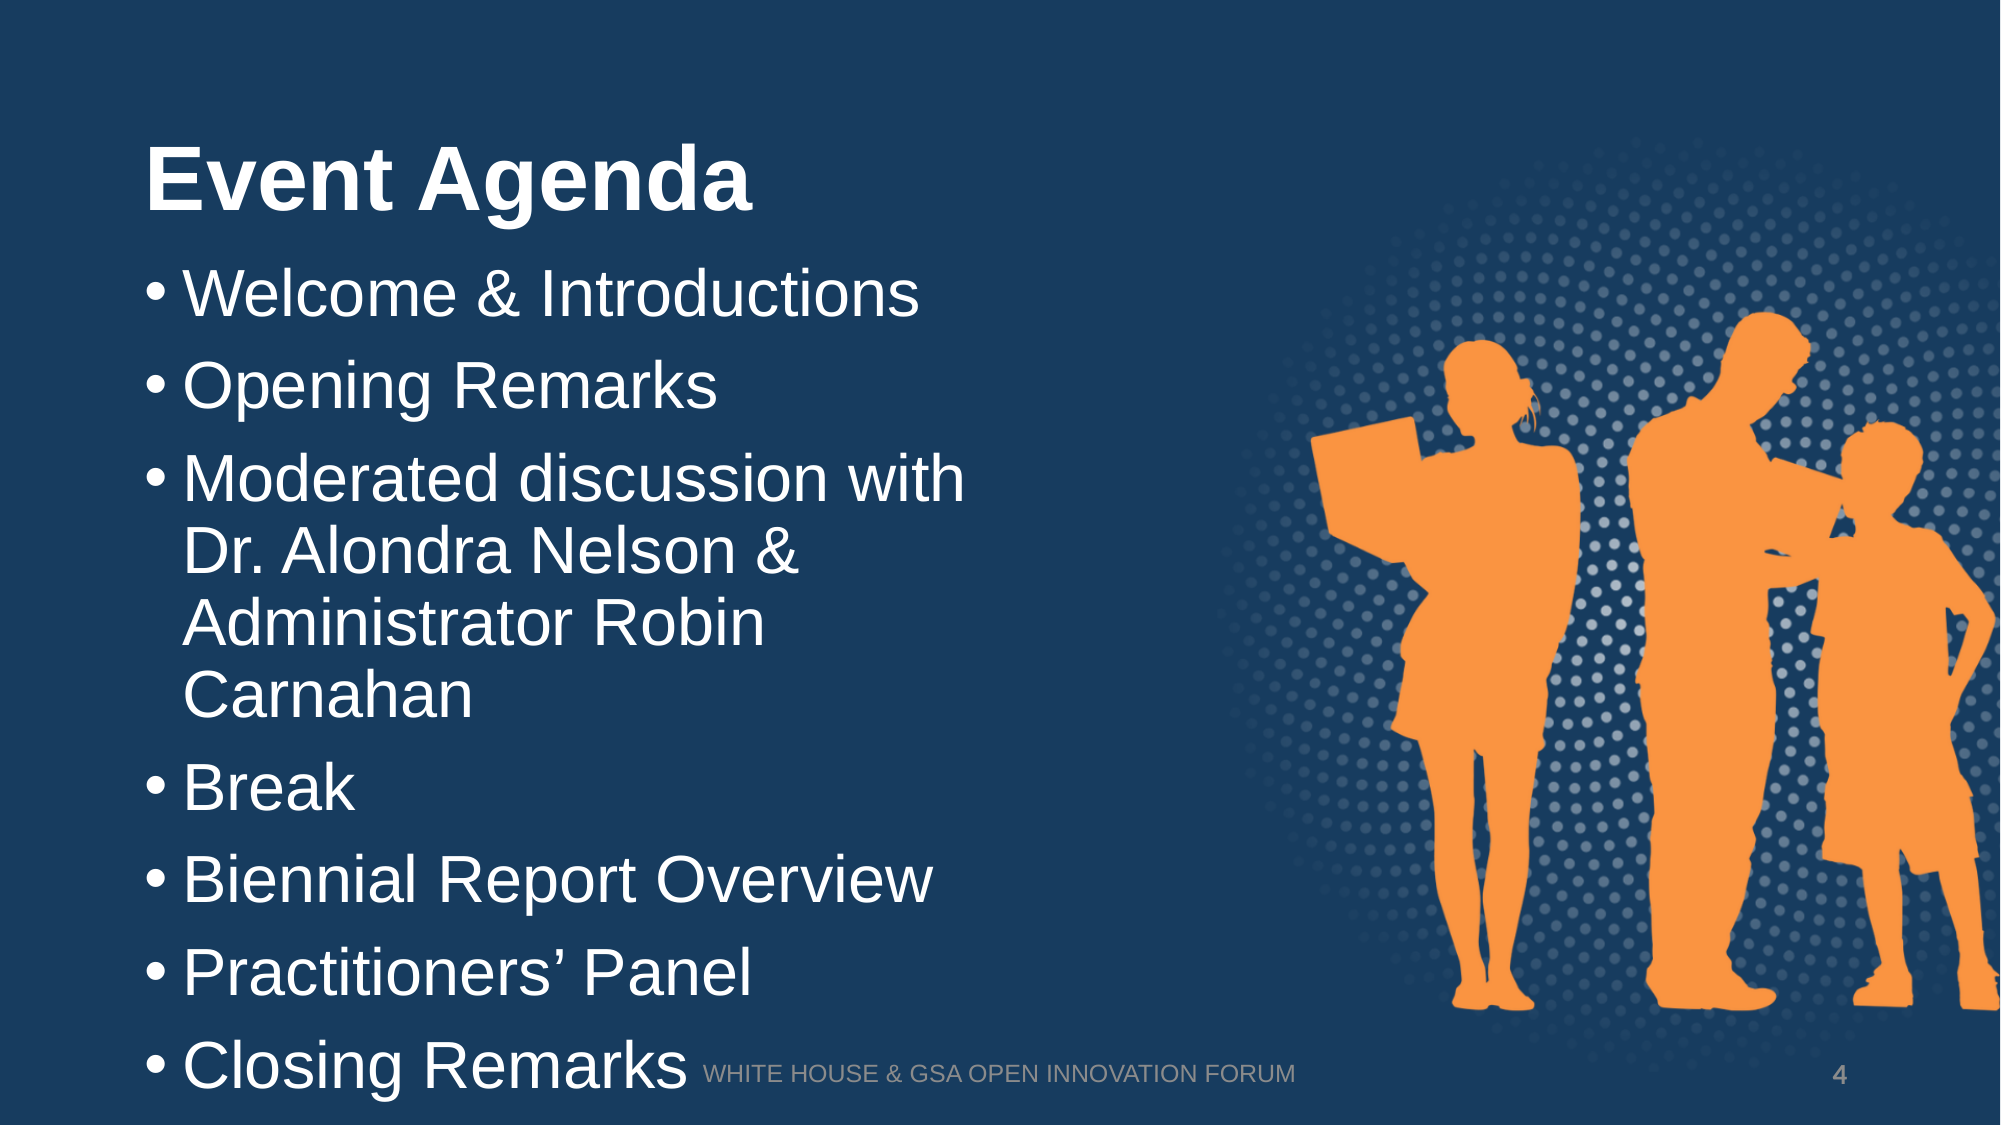

Event Agenda
Welcome & Introductions
Opening Remarks
Moderated discussion with Dr. Alondra Nelson & Administrator Robin Carnahan
Break
Biennial Report Overview
Practitioners’ Panel
Closing Remarks
WHITE HOUSE & GSA OPEN INNOVATION FORUM
4